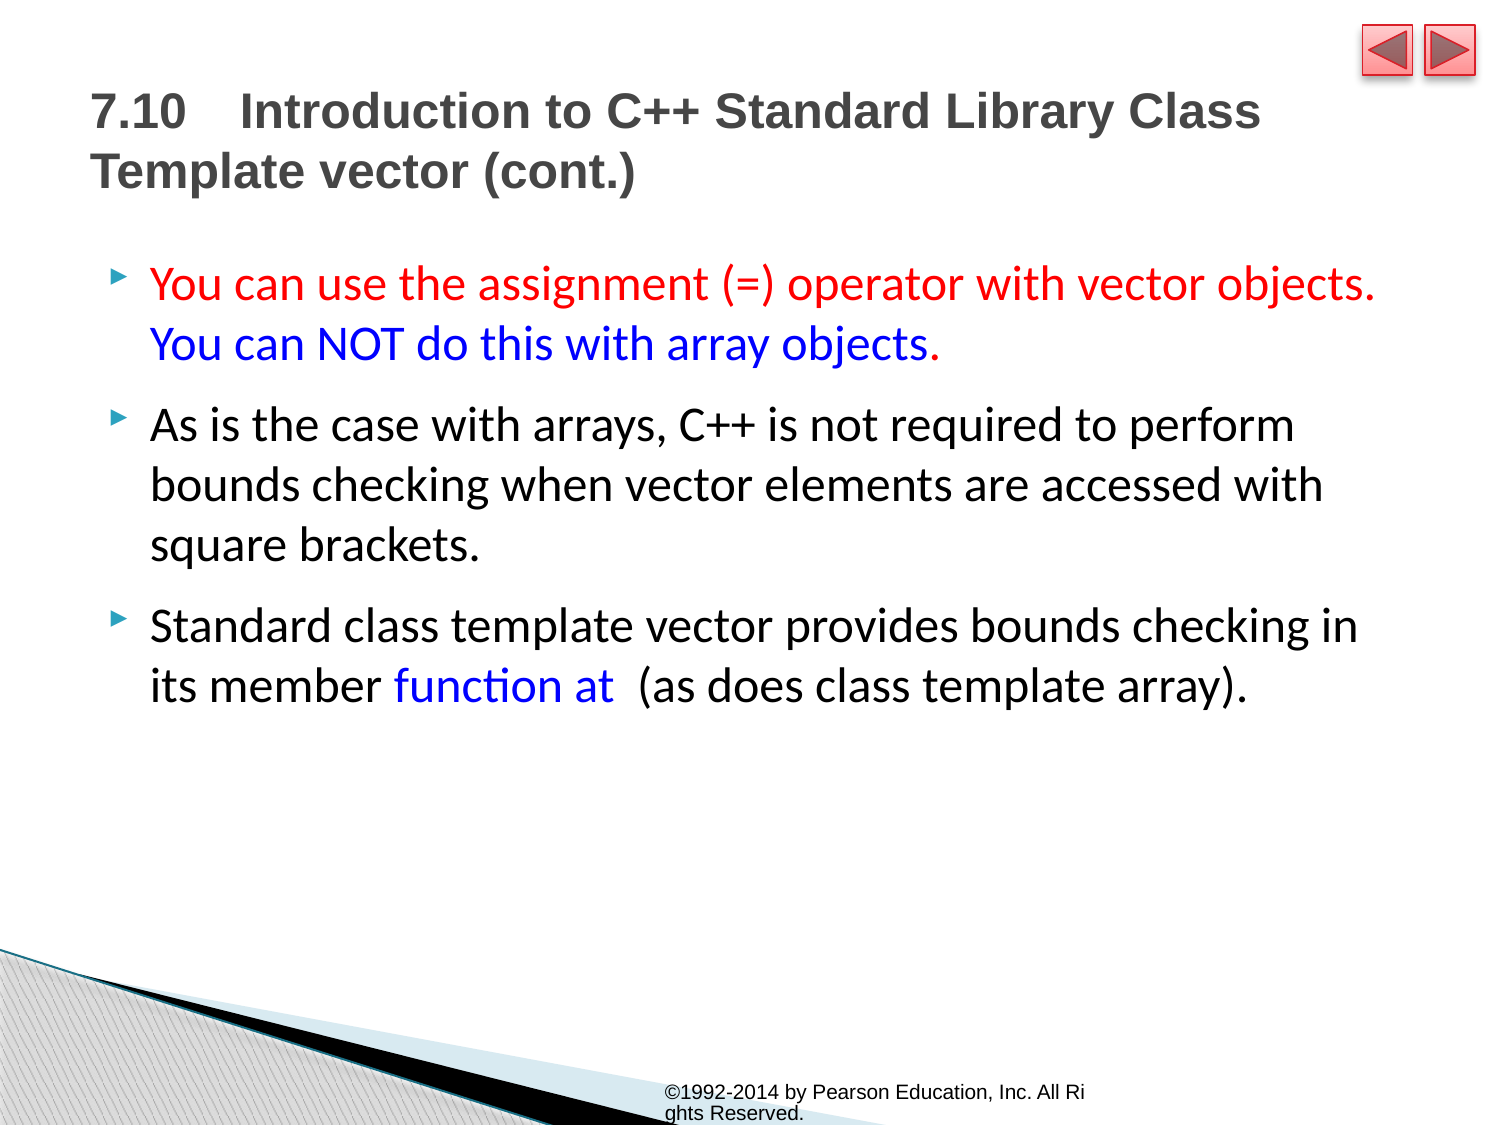

# 7.10 	Introduction to C++ Standard Library Class 	Template vector (cont.)
You can use the assignment (=) operator with vector objects. You can NOT do this with array objects.
As is the case with arrays, C++ is not required to perform bounds checking when vector elements are accessed with square brackets.
Standard class template vector provides bounds checking in its member function at  (as does class template array).
©1992-2014 by Pearson Education, Inc. All Rights Reserved.